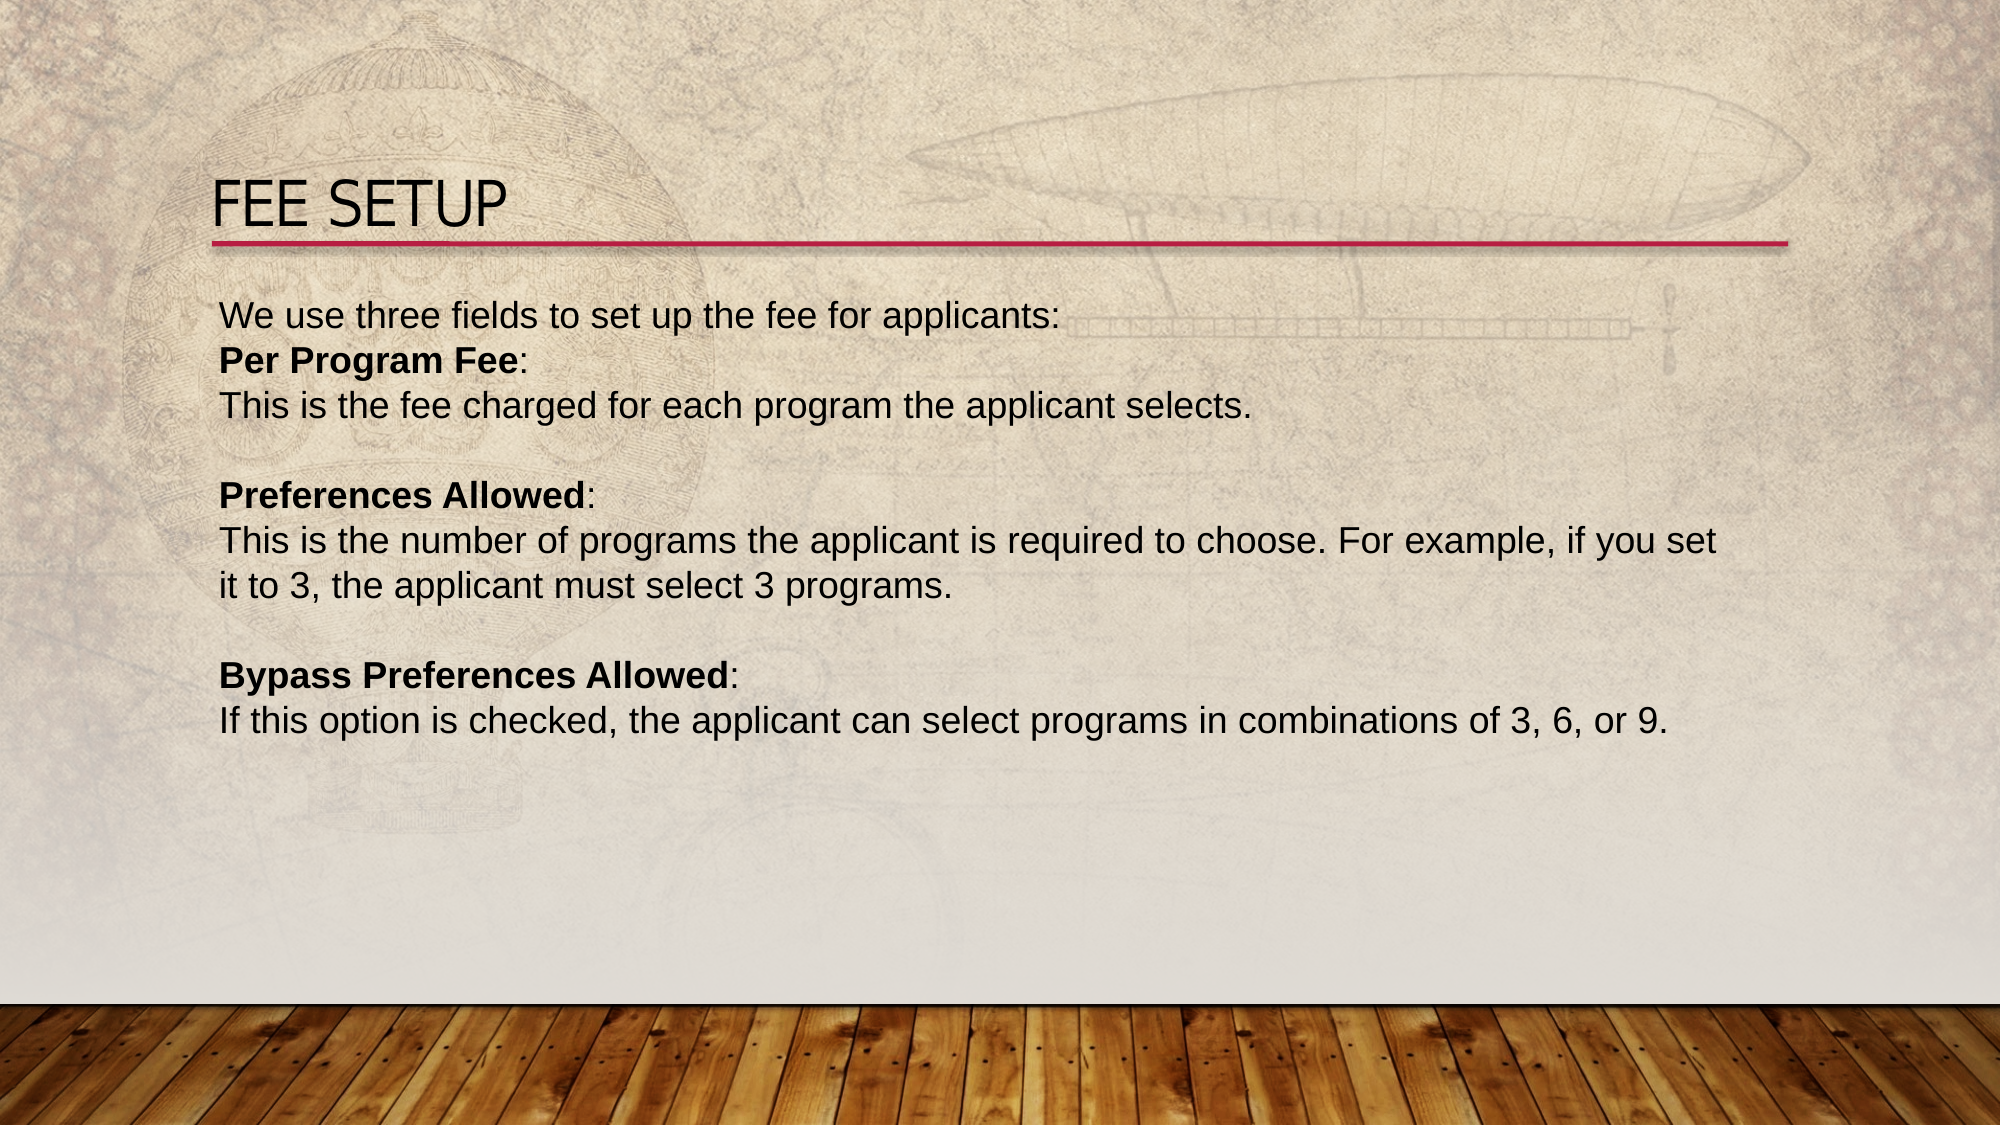

FEE SETUP
We use three fields to set up the fee for applicants:
Per Program Fee:
This is the fee charged for each program the applicant selects.

Preferences Allowed:
This is the number of programs the applicant is required to choose. For example, if you set it to 3, the applicant must select 3 programs.

Bypass Preferences Allowed:
If this option is checked, the applicant can select programs in combinations of 3, 6, or 9.